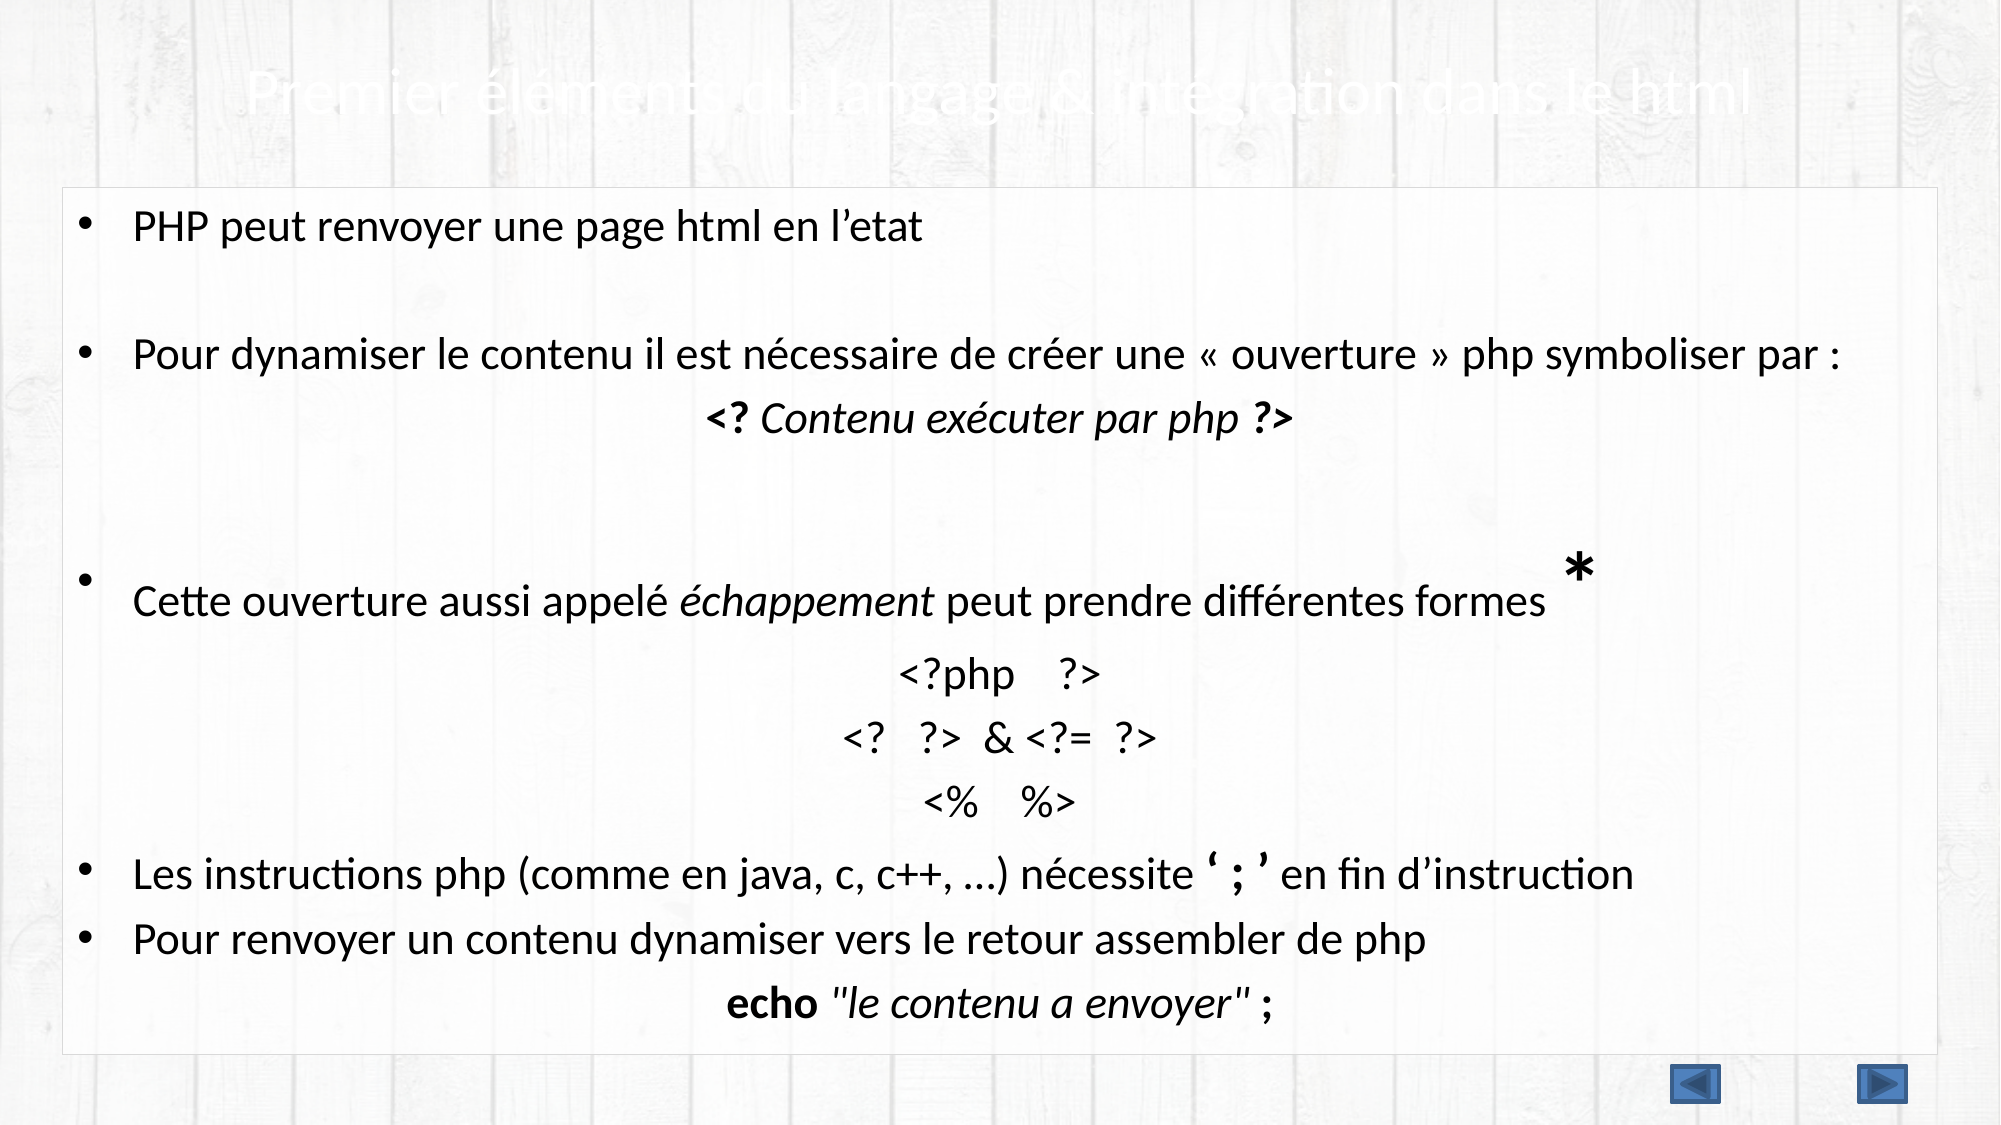

# Premier éléments du langage & intégration dans le html
PHP peut renvoyer une page html en l’etat

Pour dynamiser le contenu il est nécessaire de créer une « ouverture » php symboliser par :
<? Contenu exécuter par php ?>

Cette ouverture aussi appelé échappement peut prendre différentes formes *
<?php    ?>
<?   ?>  & <?=  ?>
<%    %>
Les instructions php (comme en java, c, c++, …) nécessite ‘ ; ’ en fin d’instruction
Pour renvoyer un contenu dynamiser vers le retour assembler de php
echo "le contenu a envoyer" ;